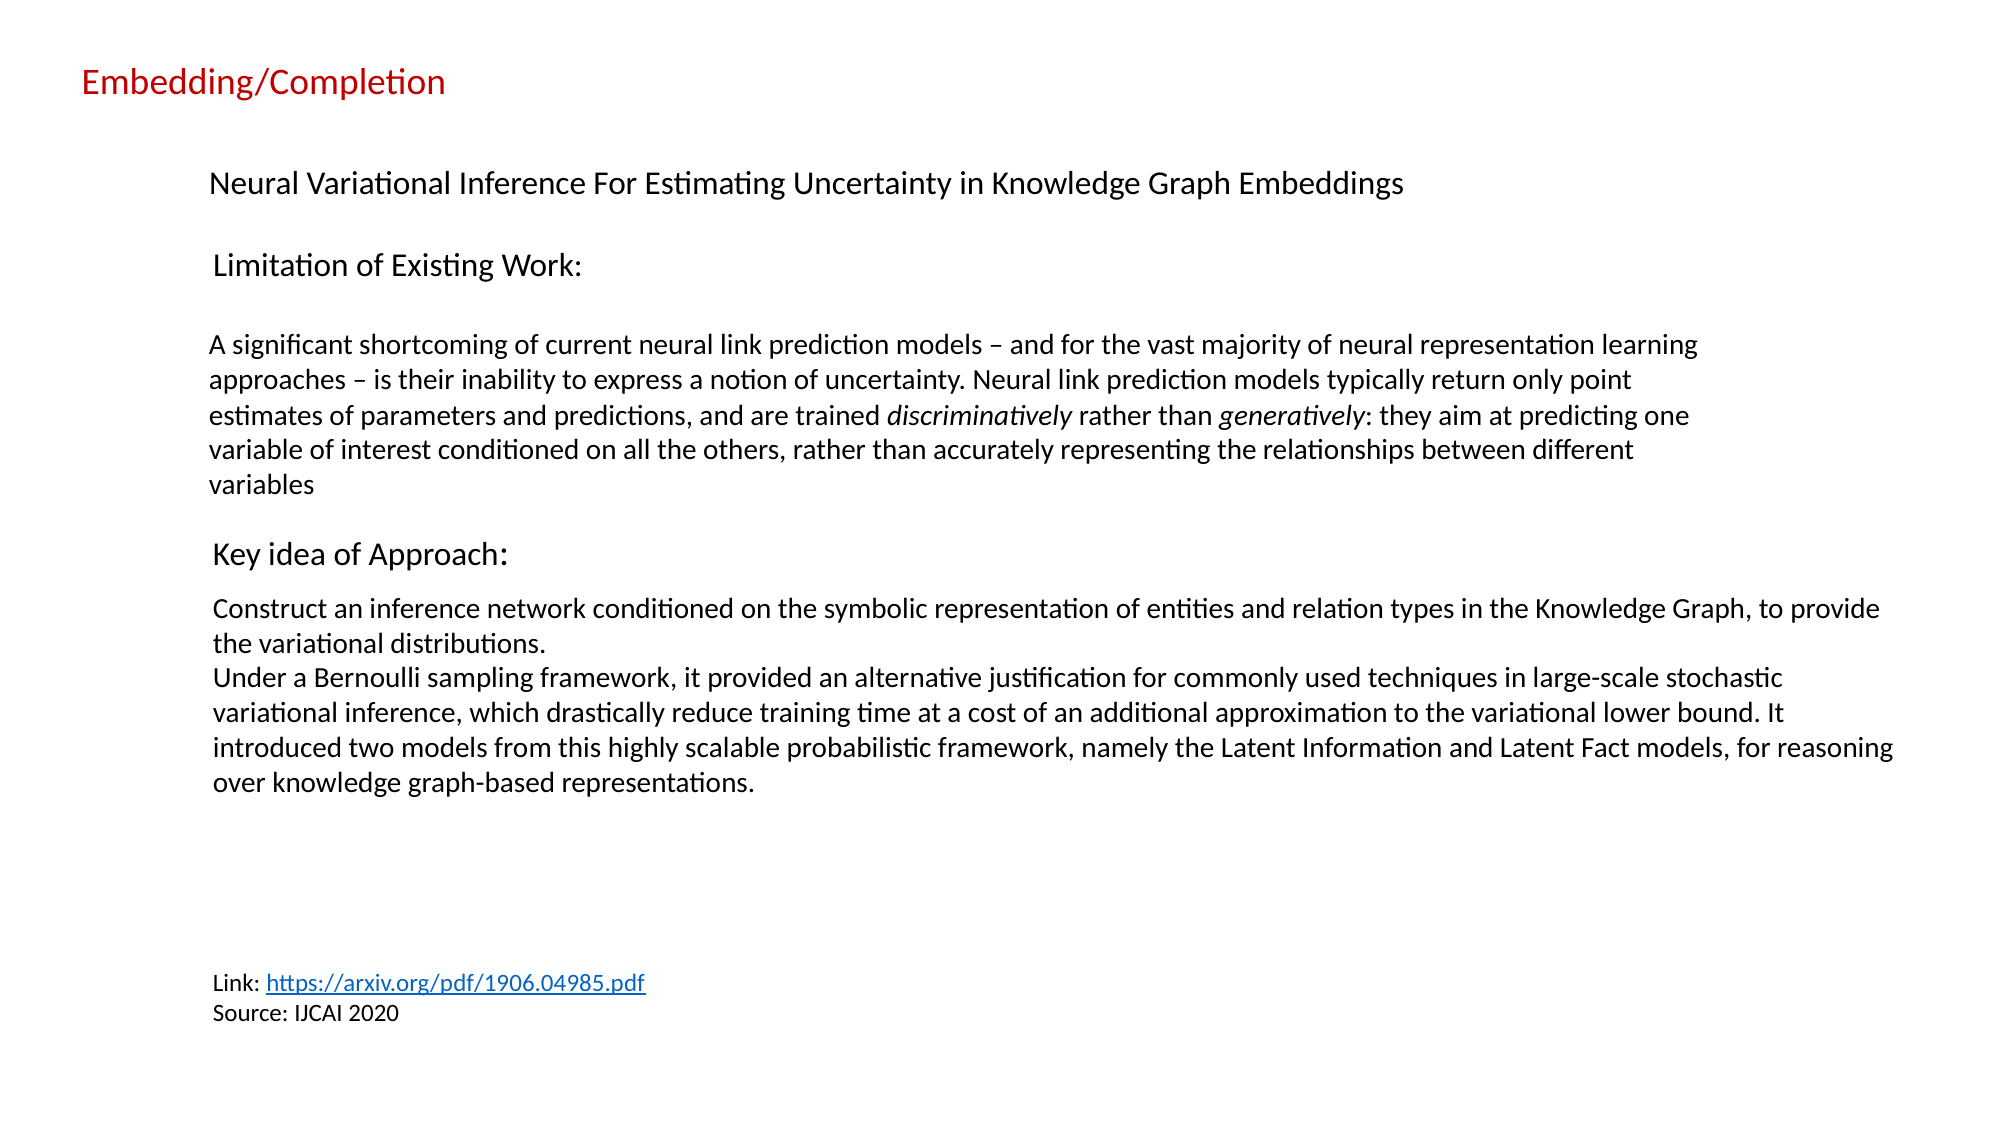

Embedding/Completion
# Neural Variational Inference For Estimating Uncertainty in Knowledge Graph Embeddings
Limitation of Existing Work:

A significant shortcoming of current neural link prediction models – and for the vast majority of neural representation learning approaches – is their inability to express a notion of uncertainty. Neural link prediction models typically return only point estimates of parameters and predictions, and are trained discriminatively rather than generatively: they aim at predicting one variable of interest conditioned on all the others, rather than accurately representing the relationships between different variables

Key idea of Approach:

Construct an inference network conditioned on the symbolic representation of entities and relation types in the Knowledge Graph, to provide the variational distributions.
Under a Bernoulli sampling framework, it provided an alternative justification for commonly used techniques in large-scale stochastic variational inference, which drastically reduce training time at a cost of an additional approximation to the variational lower bound. It introduced two models from this highly scalable probabilistic framework, namely the Latent Information and Latent Fact models, for reasoning over knowledge graph-based representations.
Link: https://arxiv.org/pdf/1906.04985.pdf
Source: IJCAI 2020